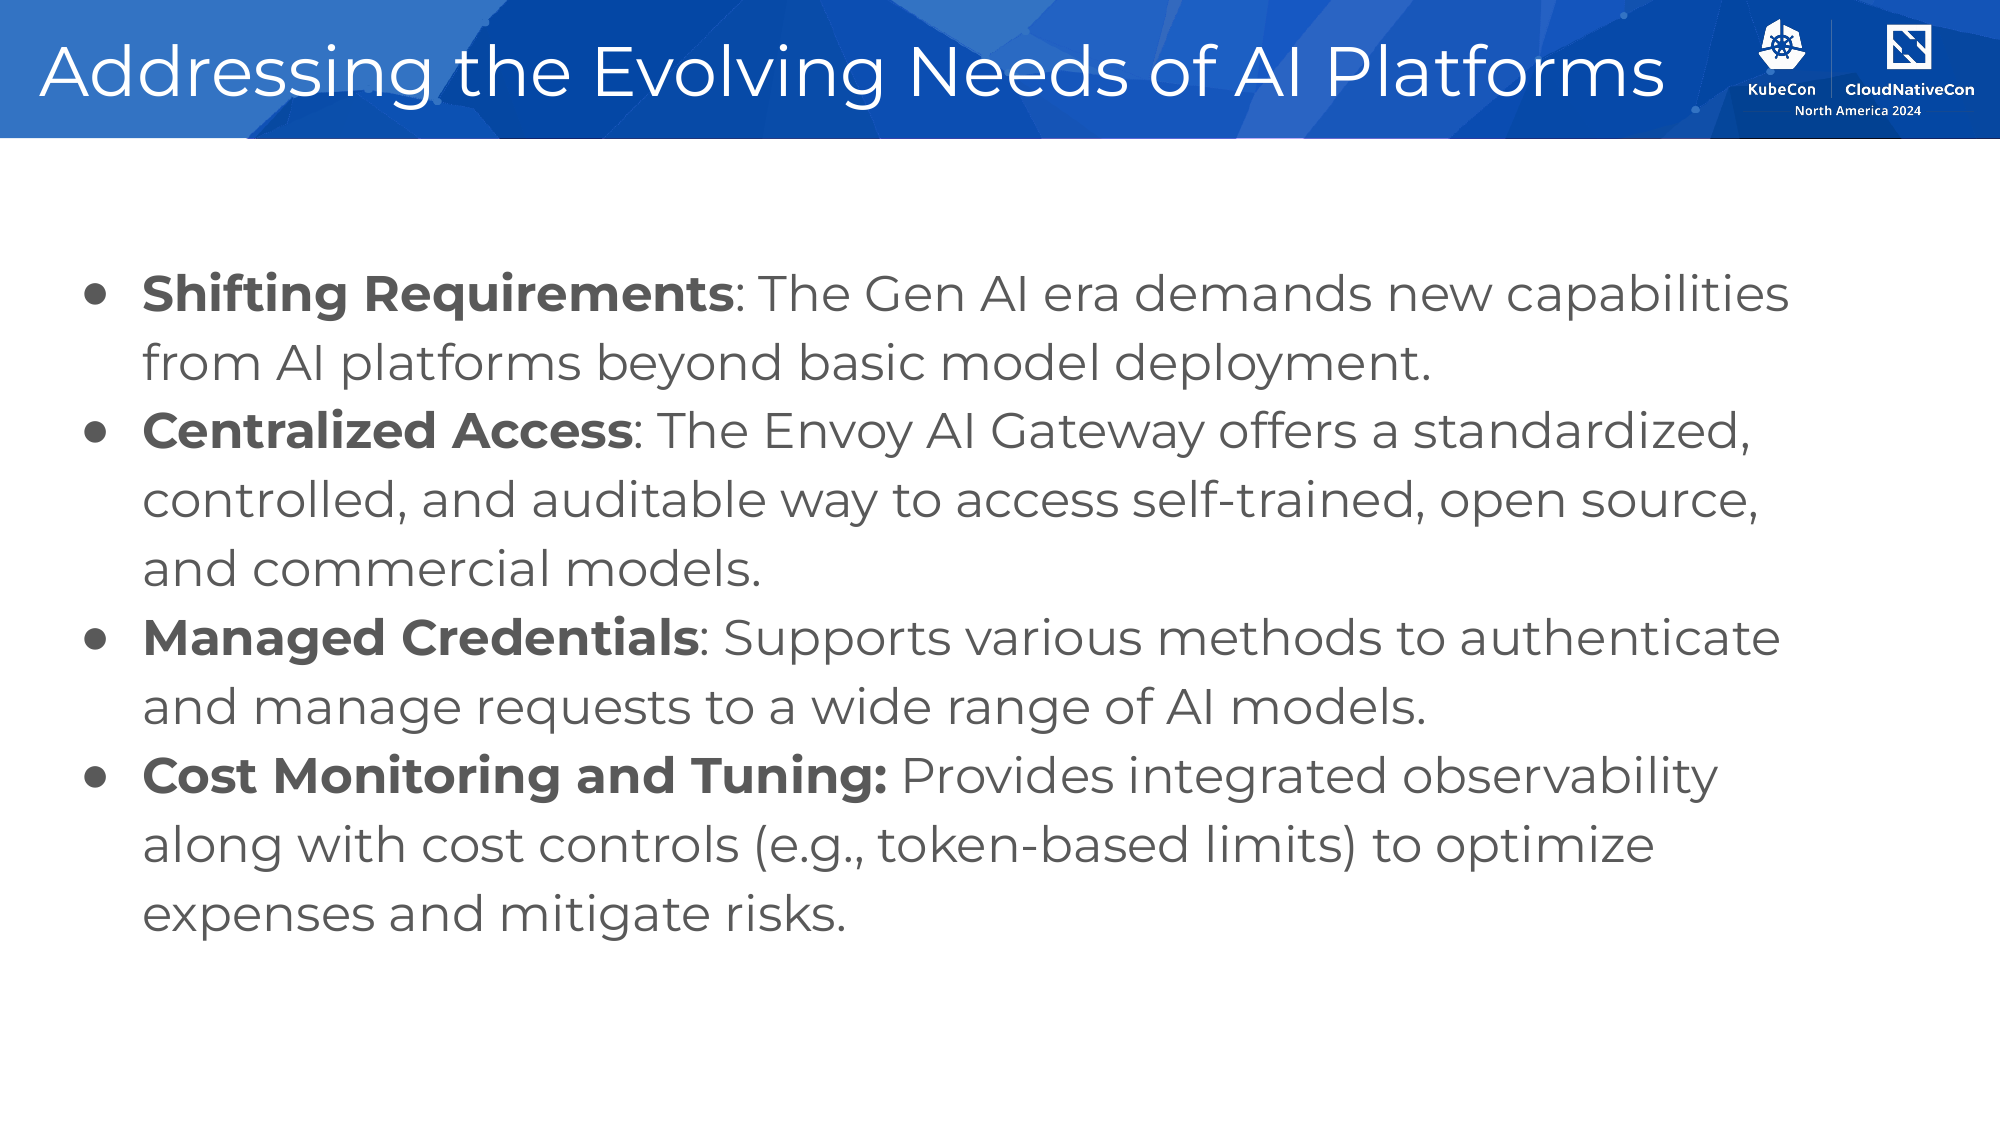

# Addressing the Evolving Needs of AI Platforms

Shifting Requirements: The Gen AI era demands new capabilities from AI platforms beyond basic model deployment.
Centralized Access: The Envoy AI Gateway offers a standardized, controlled, and auditable way to access self-trained, open source, and commercial models.
Managed Credentials: Supports various methods to authenticate and manage requests to a wide range of AI models.
Cost Monitoring and Tuning: Provides integrated observability along with cost controls (e.g., token-based limits) to optimize expenses and mitigate risks.